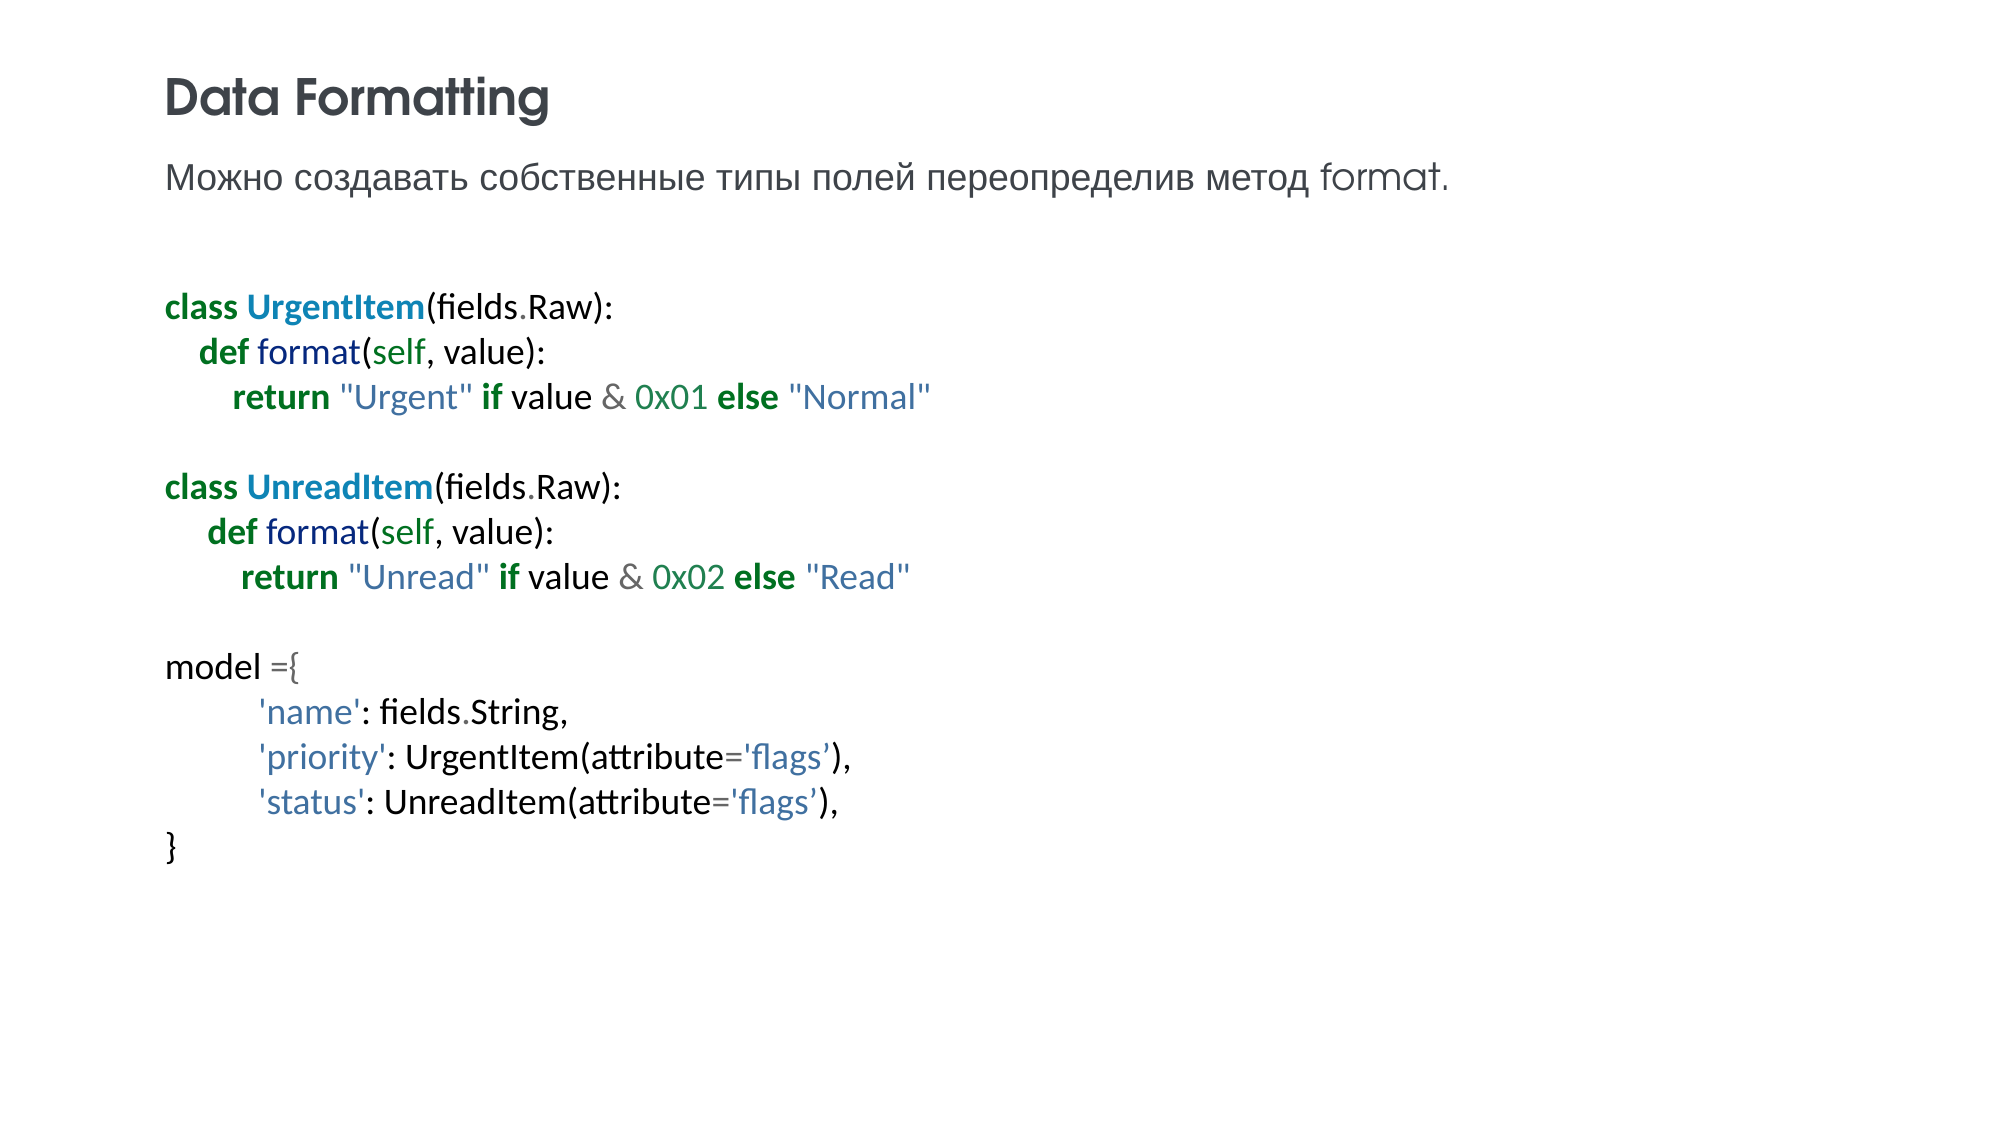

Data Formatting

Можно создавать собственные типы полей переопределив метод format.
class UrgentItem(fields.Raw):
    def format(self, value):
        return "Urgent" if value & 0x01 else "Normal"

class UnreadItem(fields.Raw):
     def format(self, value):
         return "Unread" if value & 0x02 else "Read"

model ={
           'name': fields.String,
           'priority': UrgentItem(attribute='flags’),
           'status': UnreadItem(attribute='flags’),
}